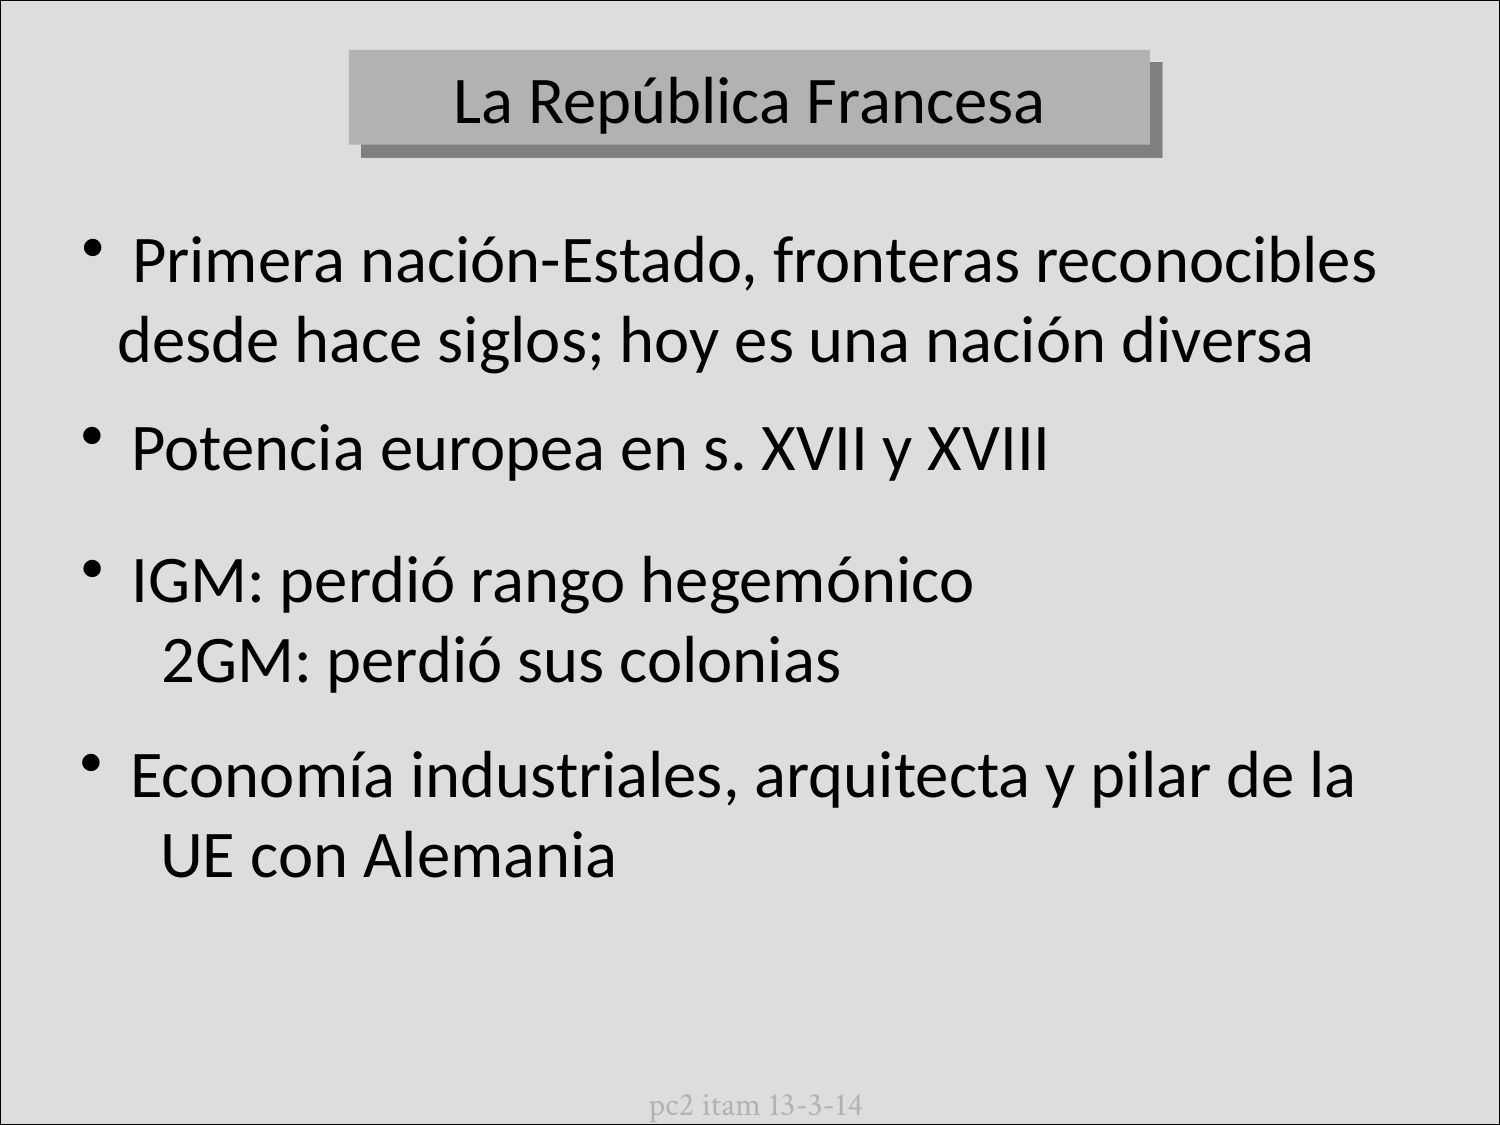

La República Francesa
 Primera nación-Estado, fronteras reconocibles desde hace siglos; hoy es una nación diversa
 Potencia europea en s. XVII y XVIII
 IGM: perdió rango hegemónico
   2GM: perdió sus colonias
 Economía industriales, arquitecta y pilar de la
   UE con Alemania